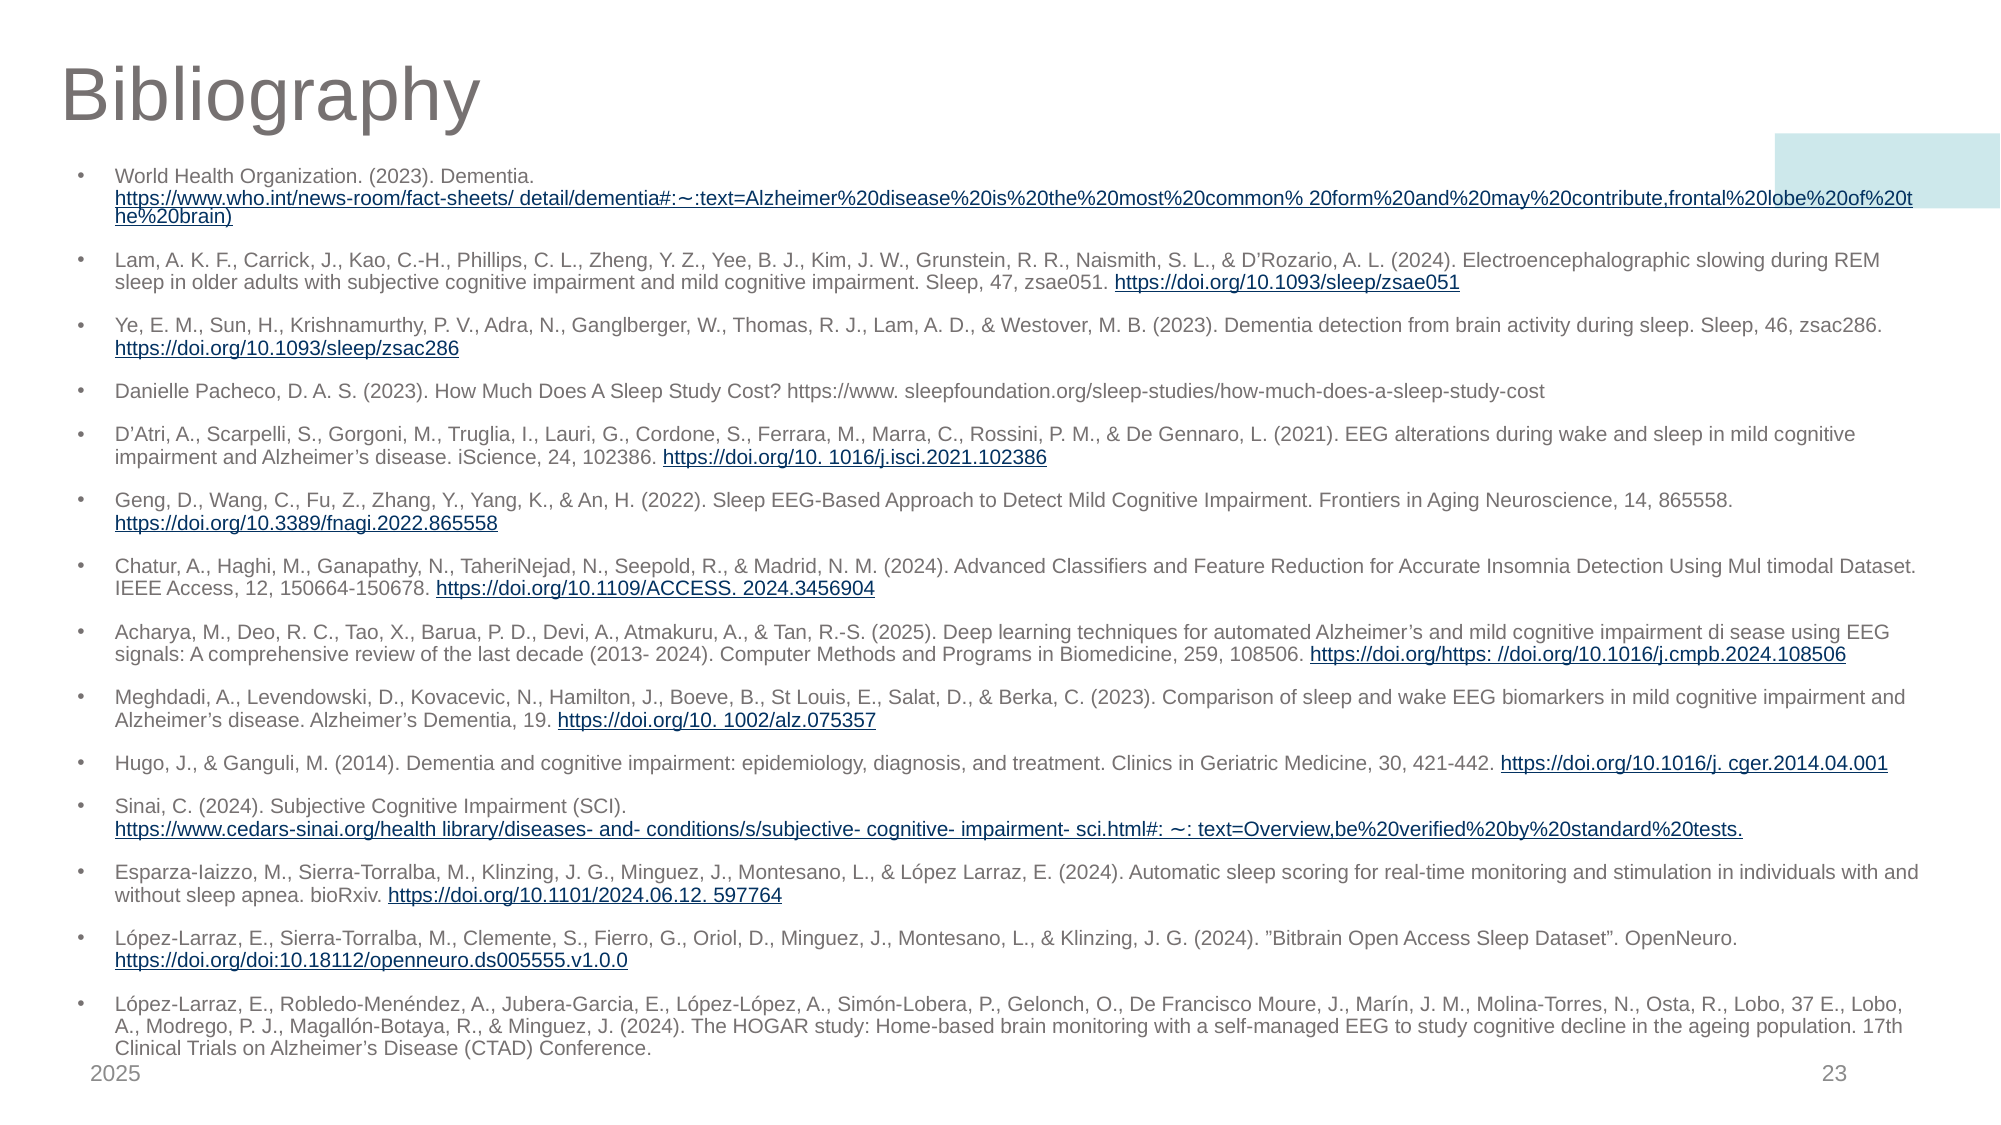

# Bibliography
World Health Organization. (2023). Dementia. https://www.who.int/news-room/fact-sheets/ detail/dementia#:∼:text=Alzheimer%20disease%20is%20the%20most%20common% 20form%20and%20may%20contribute,frontal%20lobe%20of%20the%20brain)
Lam, A. K. F., Carrick, J., Kao, C.-H., Phillips, C. L., Zheng, Y. Z., Yee, B. J., Kim, J. W., Grunstein, R. R., Naismith, S. L., & D’Rozario, A. L. (2024). Electroencephalographic slowing during REM sleep in older adults with subjective cognitive impairment and mild cognitive impairment. Sleep, 47, zsae051. https://doi.org/10.1093/sleep/zsae051
Ye, E. M., Sun, H., Krishnamurthy, P. V., Adra, N., Ganglberger, W., Thomas, R. J., Lam, A. D., & Westover, M. B. (2023). Dementia detection from brain activity during sleep. Sleep, 46, zsac286. https://doi.org/10.1093/sleep/zsac286
Danielle Pacheco, D. A. S. (2023). How Much Does A Sleep Study Cost? https://www. sleepfoundation.org/sleep-studies/how-much-does-a-sleep-study-cost
D’Atri, A., Scarpelli, S., Gorgoni, M., Truglia, I., Lauri, G., Cordone, S., Ferrara, M., Marra, C., Rossini, P. M., & De Gennaro, L. (2021). EEG alterations during wake and sleep in mild cognitive impairment and Alzheimer’s disease. iScience, 24, 102386. https://doi.org/10. 1016/j.isci.2021.102386
Geng, D., Wang, C., Fu, Z., Zhang, Y., Yang, K., & An, H. (2022). Sleep EEG-Based Approach to Detect Mild Cognitive Impairment. Frontiers in Aging Neuroscience, 14, 865558. https://doi.org/10.3389/fnagi.2022.865558
Chatur, A., Haghi, M., Ganapathy, N., TaheriNejad, N., Seepold, R., & Madrid, N. M. (2024). Advanced Classifiers and Feature Reduction for Accurate Insomnia Detection Using Mul timodal Dataset. IEEE Access, 12, 150664-150678. https://doi.org/10.1109/ACCESS. 2024.3456904
Acharya, M., Deo, R. C., Tao, X., Barua, P. D., Devi, A., Atmakuru, A., & Tan, R.-S. (2025). Deep learning techniques for automated Alzheimer’s and mild cognitive impairment di sease using EEG signals: A comprehensive review of the last decade (2013- 2024). Computer Methods and Programs in Biomedicine, 259, 108506. https://doi.org/https: //doi.org/10.1016/j.cmpb.2024.108506
Meghdadi, A., Levendowski, D., Kovacevic, N., Hamilton, J., Boeve, B., St Louis, E., Salat, D., & Berka, C. (2023). Comparison of sleep and wake EEG biomarkers in mild cognitive impairment and Alzheimer’s disease. Alzheimer’s Dementia, 19. https://doi.org/10. 1002/alz.075357
Hugo, J., & Ganguli, M. (2014). Dementia and cognitive impairment: epidemiology, diagnosis, and treatment. Clinics in Geriatric Medicine, 30, 421-442. https://doi.org/10.1016/j. cger.2014.04.001
Sinai, C. (2024). Subjective Cognitive Impairment (SCI). https://www.cedars-sinai.org/health library/diseases- and- conditions/s/subjective- cognitive- impairment- sci.html#: ∼: text=Overview,be%20verified%20by%20standard%20tests.
Esparza-Iaizzo, M., Sierra-Torralba, M., Klinzing, J. G., Minguez, J., Montesano, L., & López Larraz, E. (2024). Automatic sleep scoring for real-time monitoring and stimulation in individuals with and without sleep apnea. bioRxiv. https://doi.org/10.1101/2024.06.12. 597764
López-Larraz, E., Sierra-Torralba, M., Clemente, S., Fierro, G., Oriol, D., Minguez, J., Montesano, L., & Klinzing, J. G. (2024). ”Bitbrain Open Access Sleep Dataset”. OpenNeuro. https://doi.org/doi:10.18112/openneuro.ds005555.v1.0.0
López-Larraz, E., Robledo-Menéndez, A., Jubera-Garcia, E., López-López, A., Simón-Lobera, P., Gelonch, O., De Francisco Moure, J., Marín, J. M., Molina-Torres, N., Osta, R., Lobo, 37 E., Lobo, A., Modrego, P. J., Magallón-Botaya, R., & Minguez, J. (2024). The HOGAR study: Home-based brain monitoring with a self-managed EEG to study cognitive decline in the ageing population. 17th Clinical Trials on Alzheimer’s Disease (CTAD) Conference.
2025
23